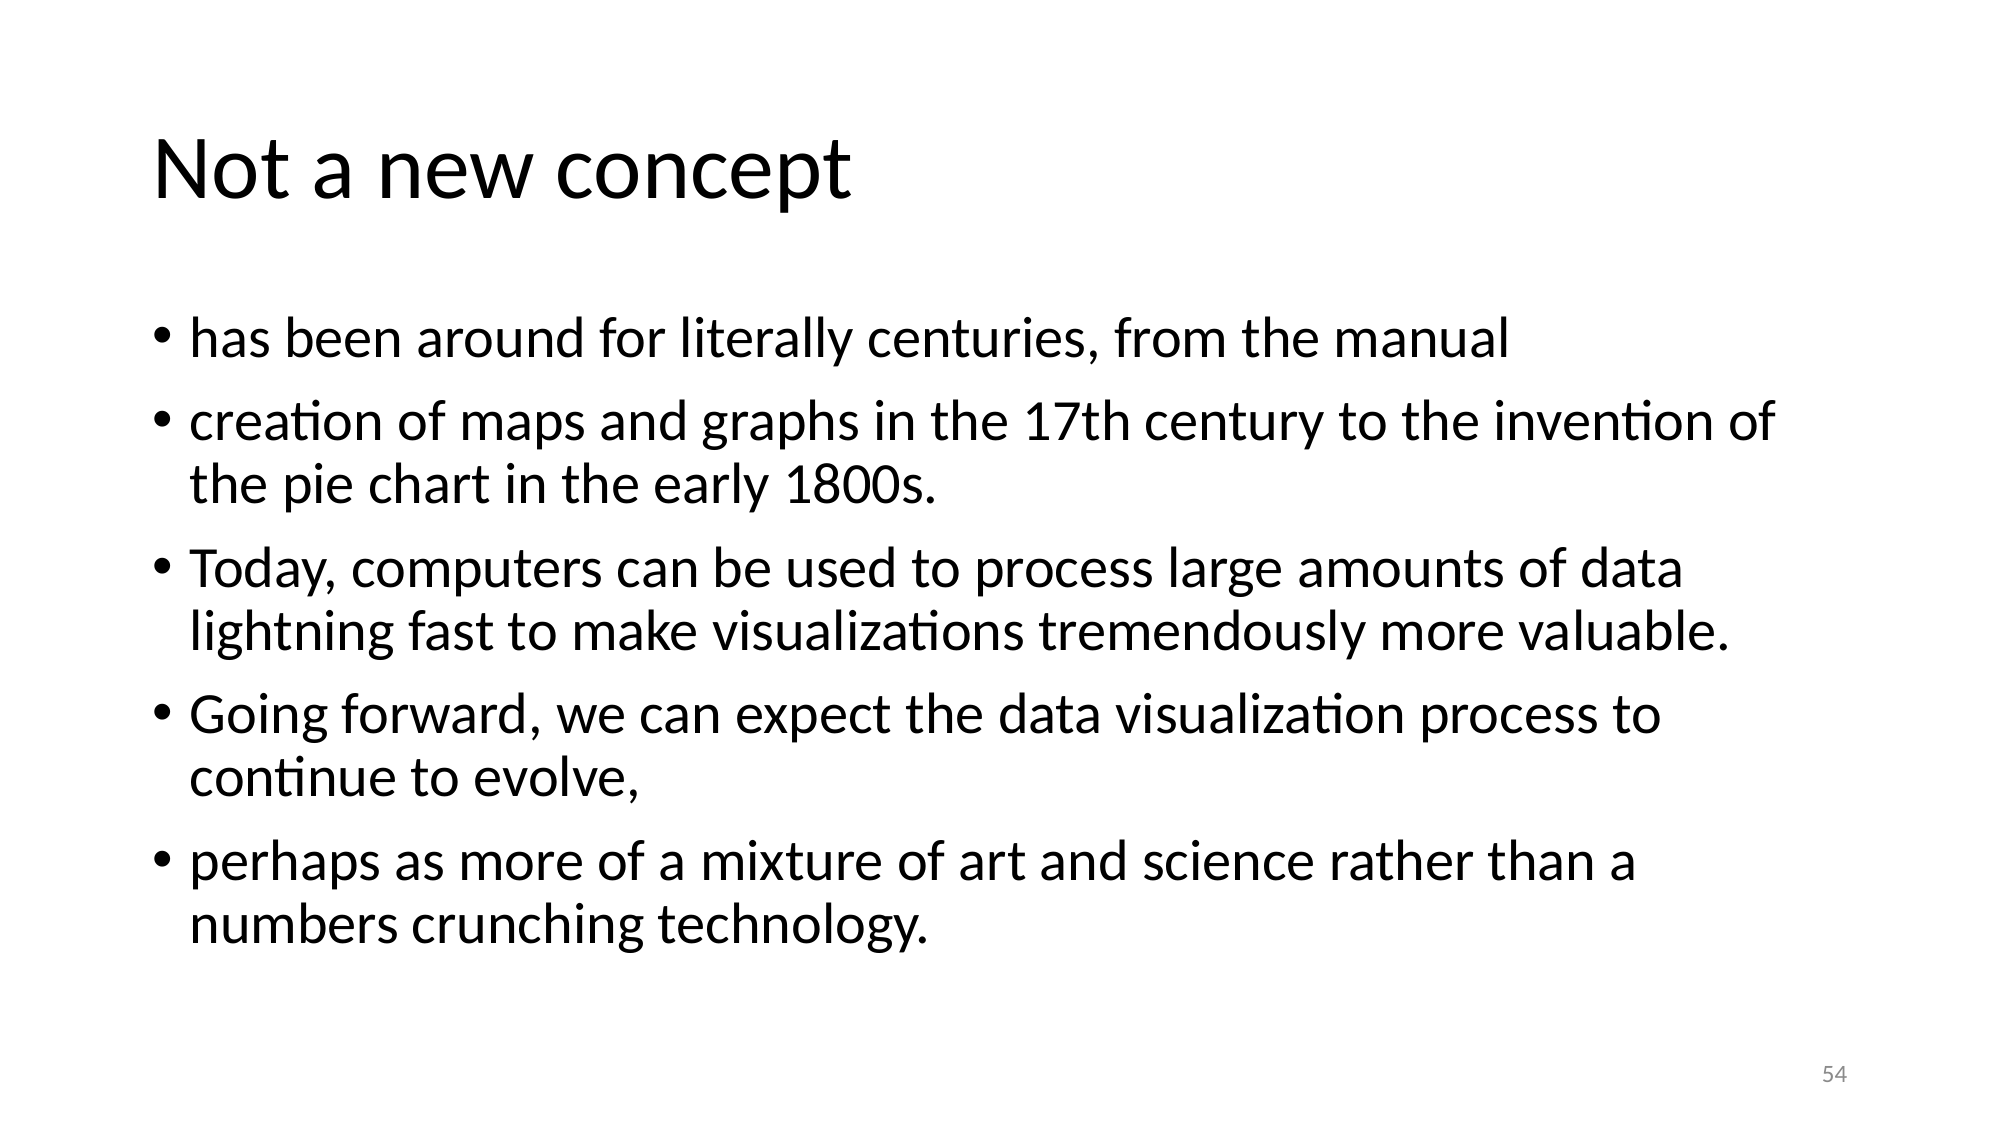

# Not a new concept
has been around for literally centuries, from the manual
creation of maps and graphs in the 17th century to the invention of the pie chart in the early 1800s.
Today, computers can be used to process large amounts of data lightning fast to make visualizations tremendously more valuable.
Going forward, we can expect the data visualization process to continue to evolve,
perhaps as more of a mixture of art and science rather than a numbers crunching technology.
54